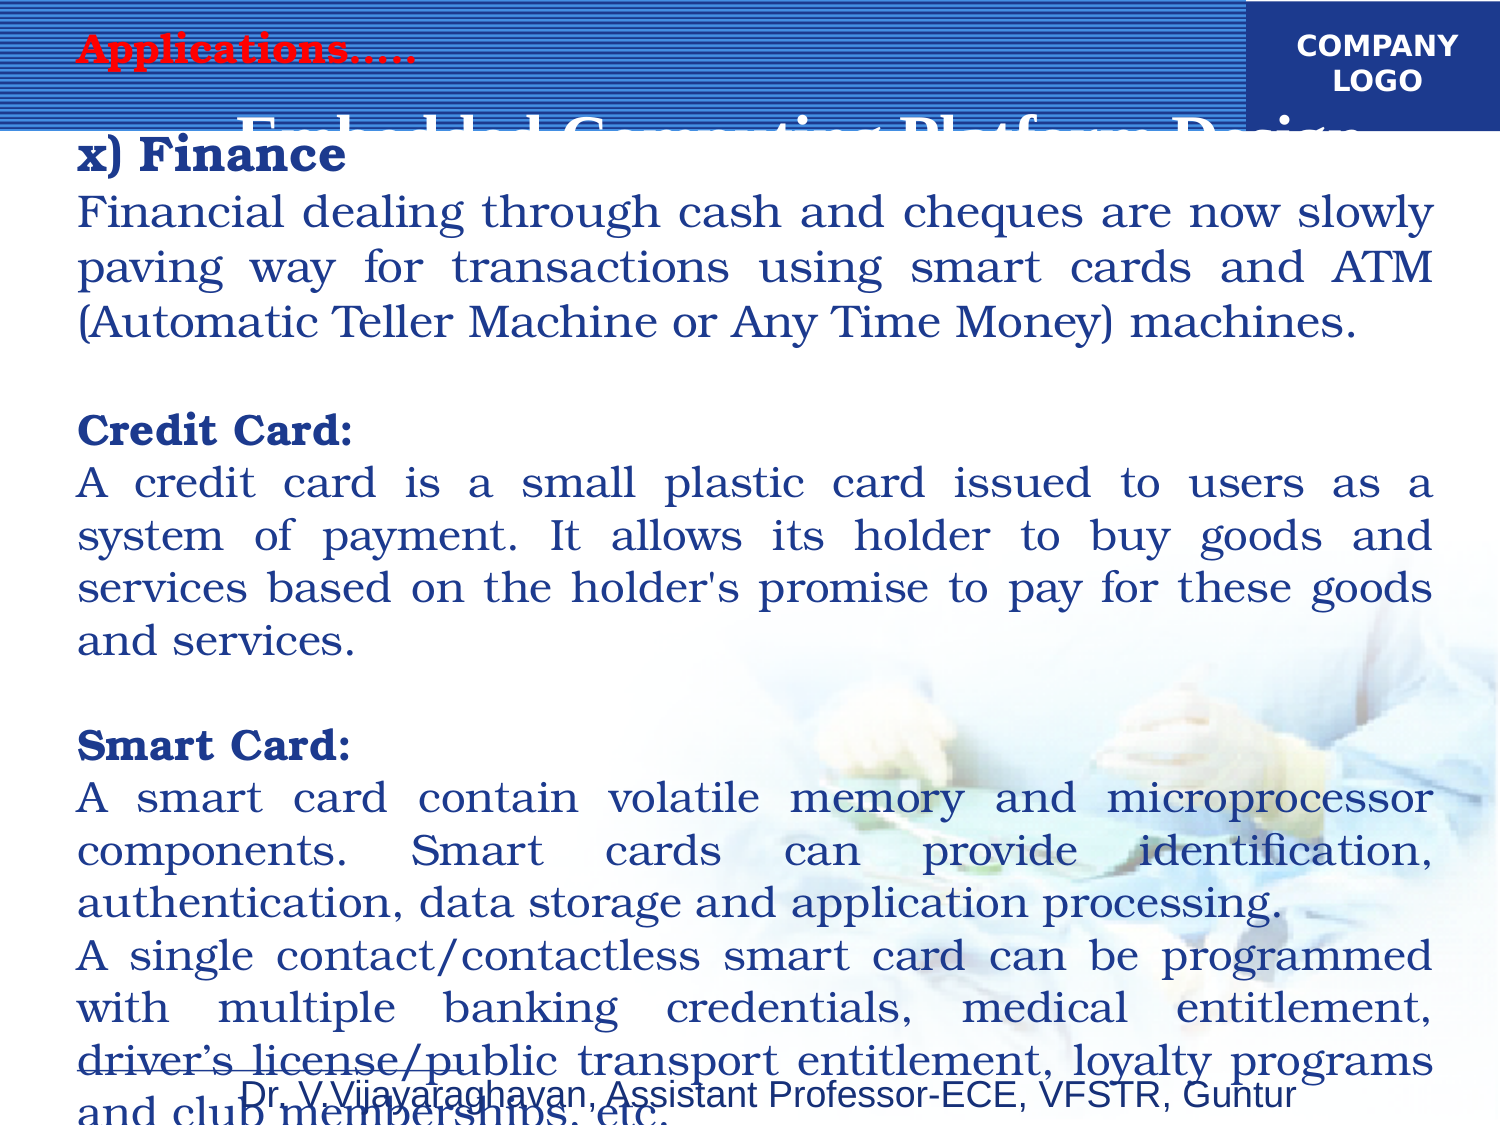

Applications…..

x) Finance
Financial dealing through cash and cheques are now slowly paving way for transactions using smart cards and ATM (Automatic Teller Machine or Any Time Money) machines.

Credit Card:
A credit card is a small plastic card issued to users as a system of payment. It allows its holder to buy goods and services based on the holder's promise to pay for these goods and services.

Smart Card:
A smart card contain volatile memory and microprocessor components. Smart cards can provide identification, authentication, data storage and application processing.
A single contact/contactless smart card can be programmed with multiple banking credentials, medical entitlement, driver’s license/public transport entitlement, loyalty programs and club memberships, etc.
Embedded Computing Platform Design
Dr. V.Vijayaraghavan, Assistant Professor-ECE, VFSTR, Guntur